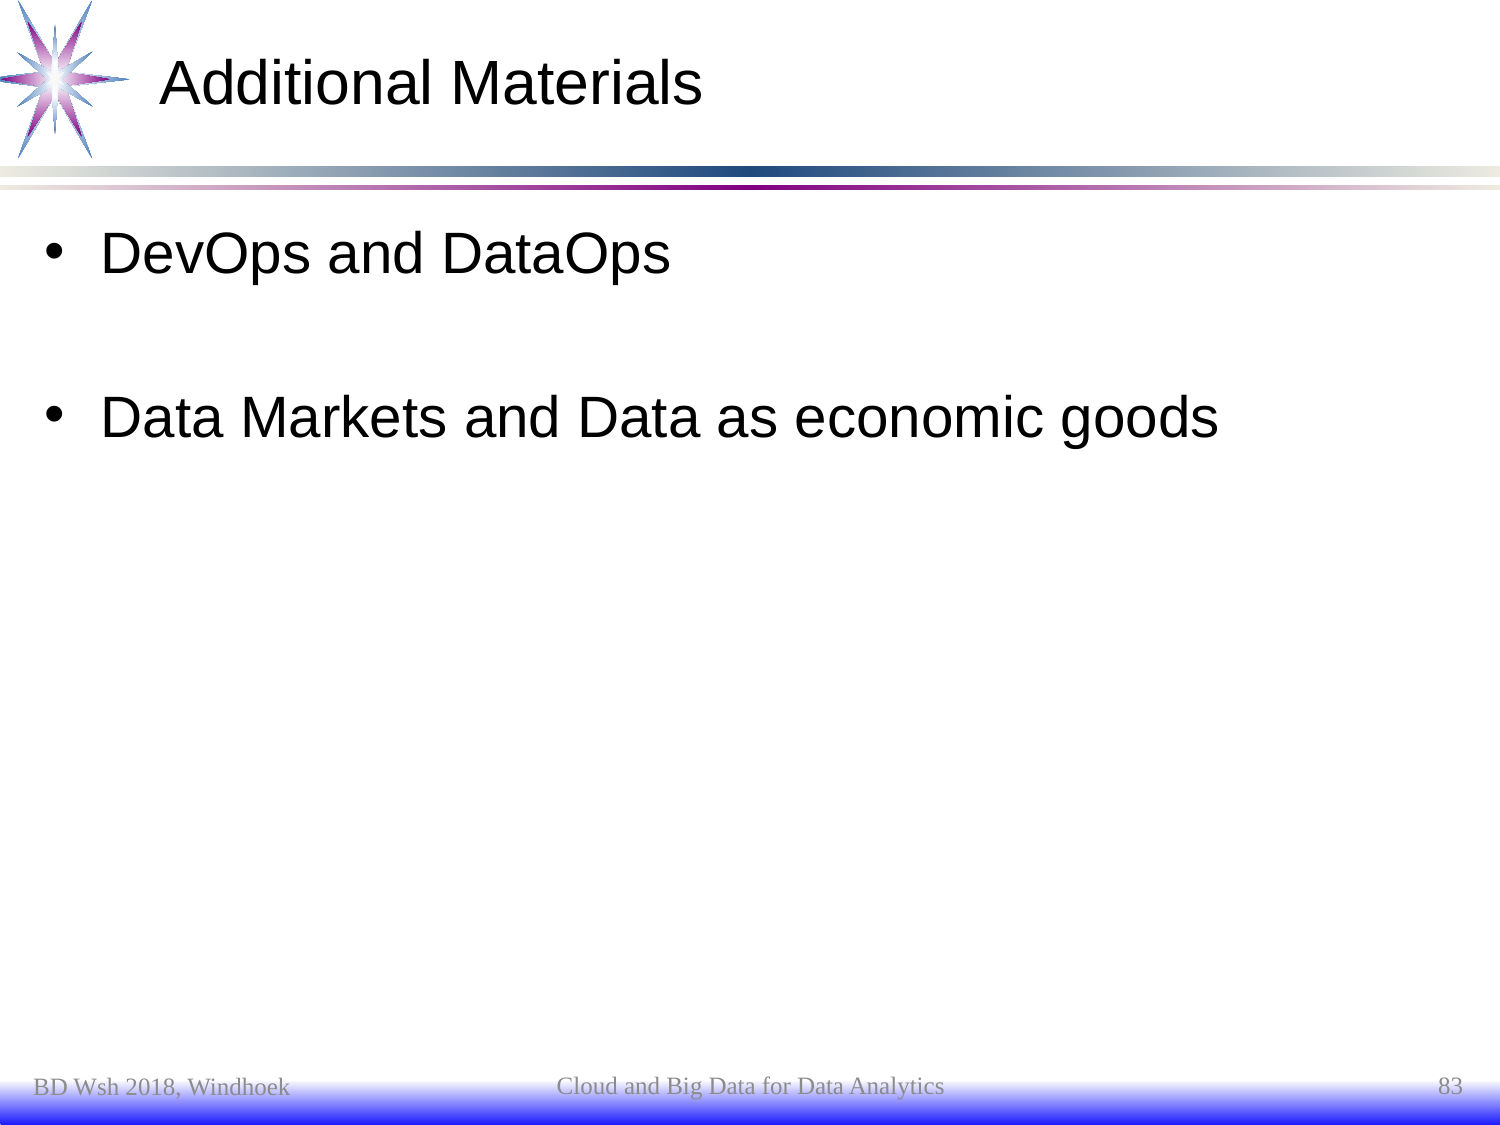

# Additional Materials
DevOps and DataOps

Data Markets and Data as economic goods
Cloud and Big Data for Data Analytics
83
BD Wsh 2018, Windhoek